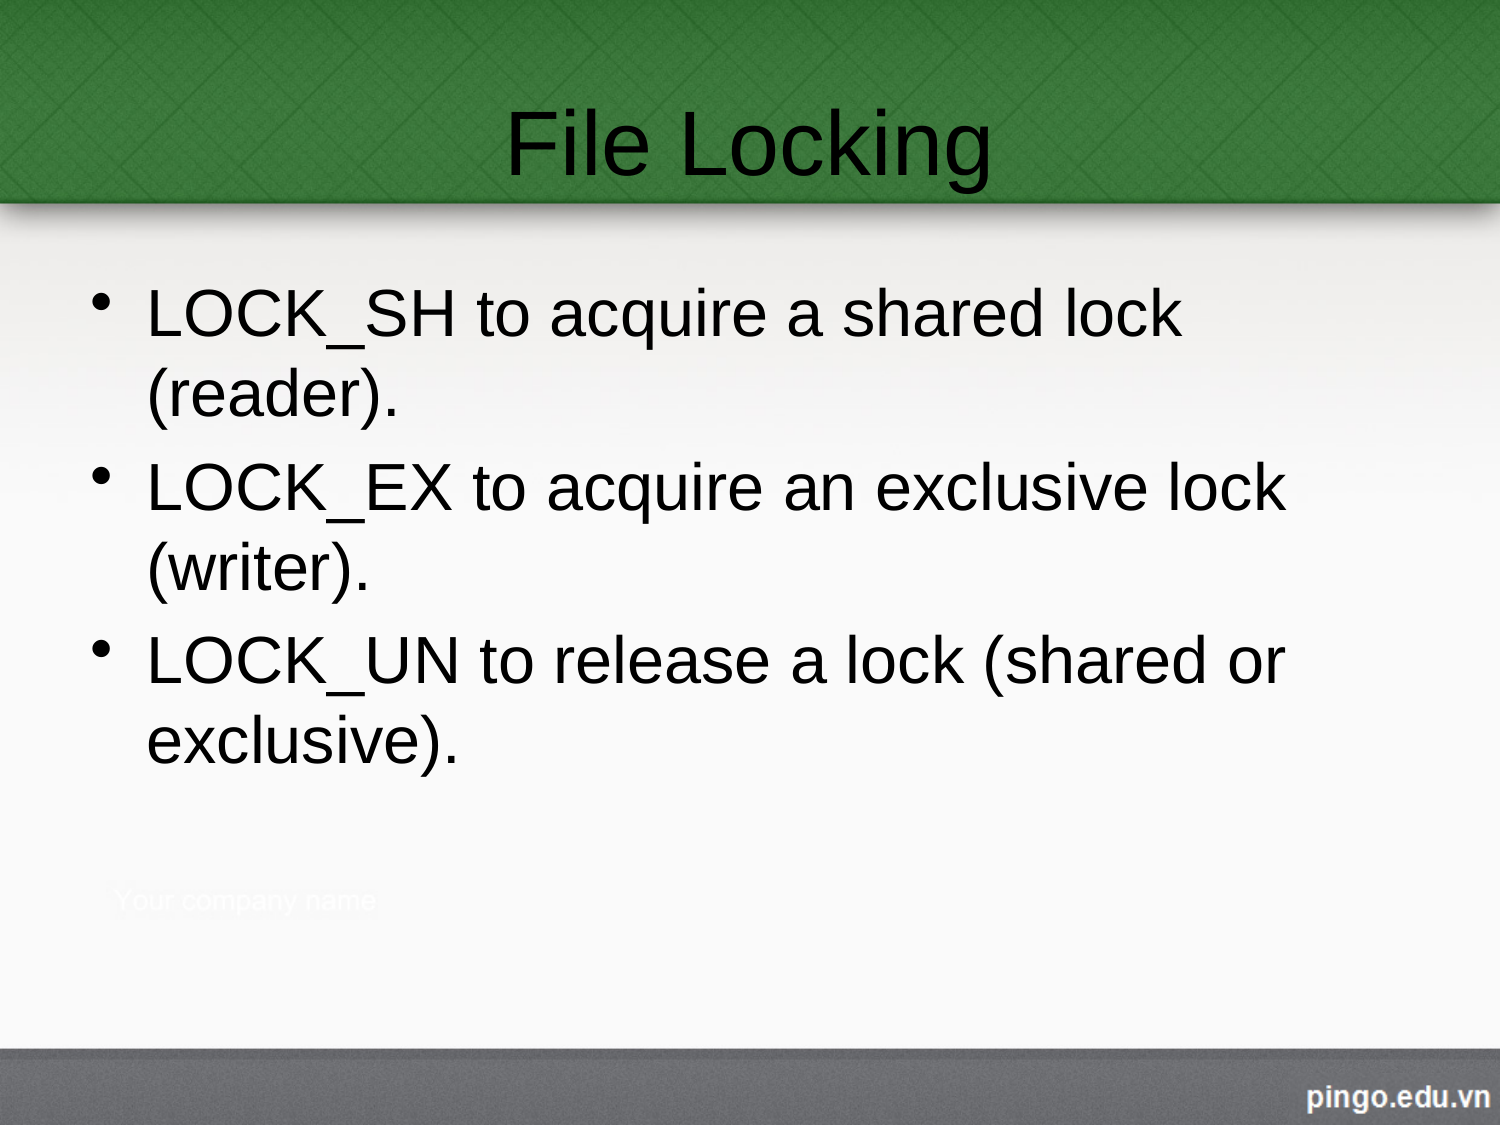

# File Locking
LOCK_SH to acquire a shared lock (reader).
LOCK_EX to acquire an exclusive lock (writer).
LOCK_UN to release a lock (shared or exclusive).